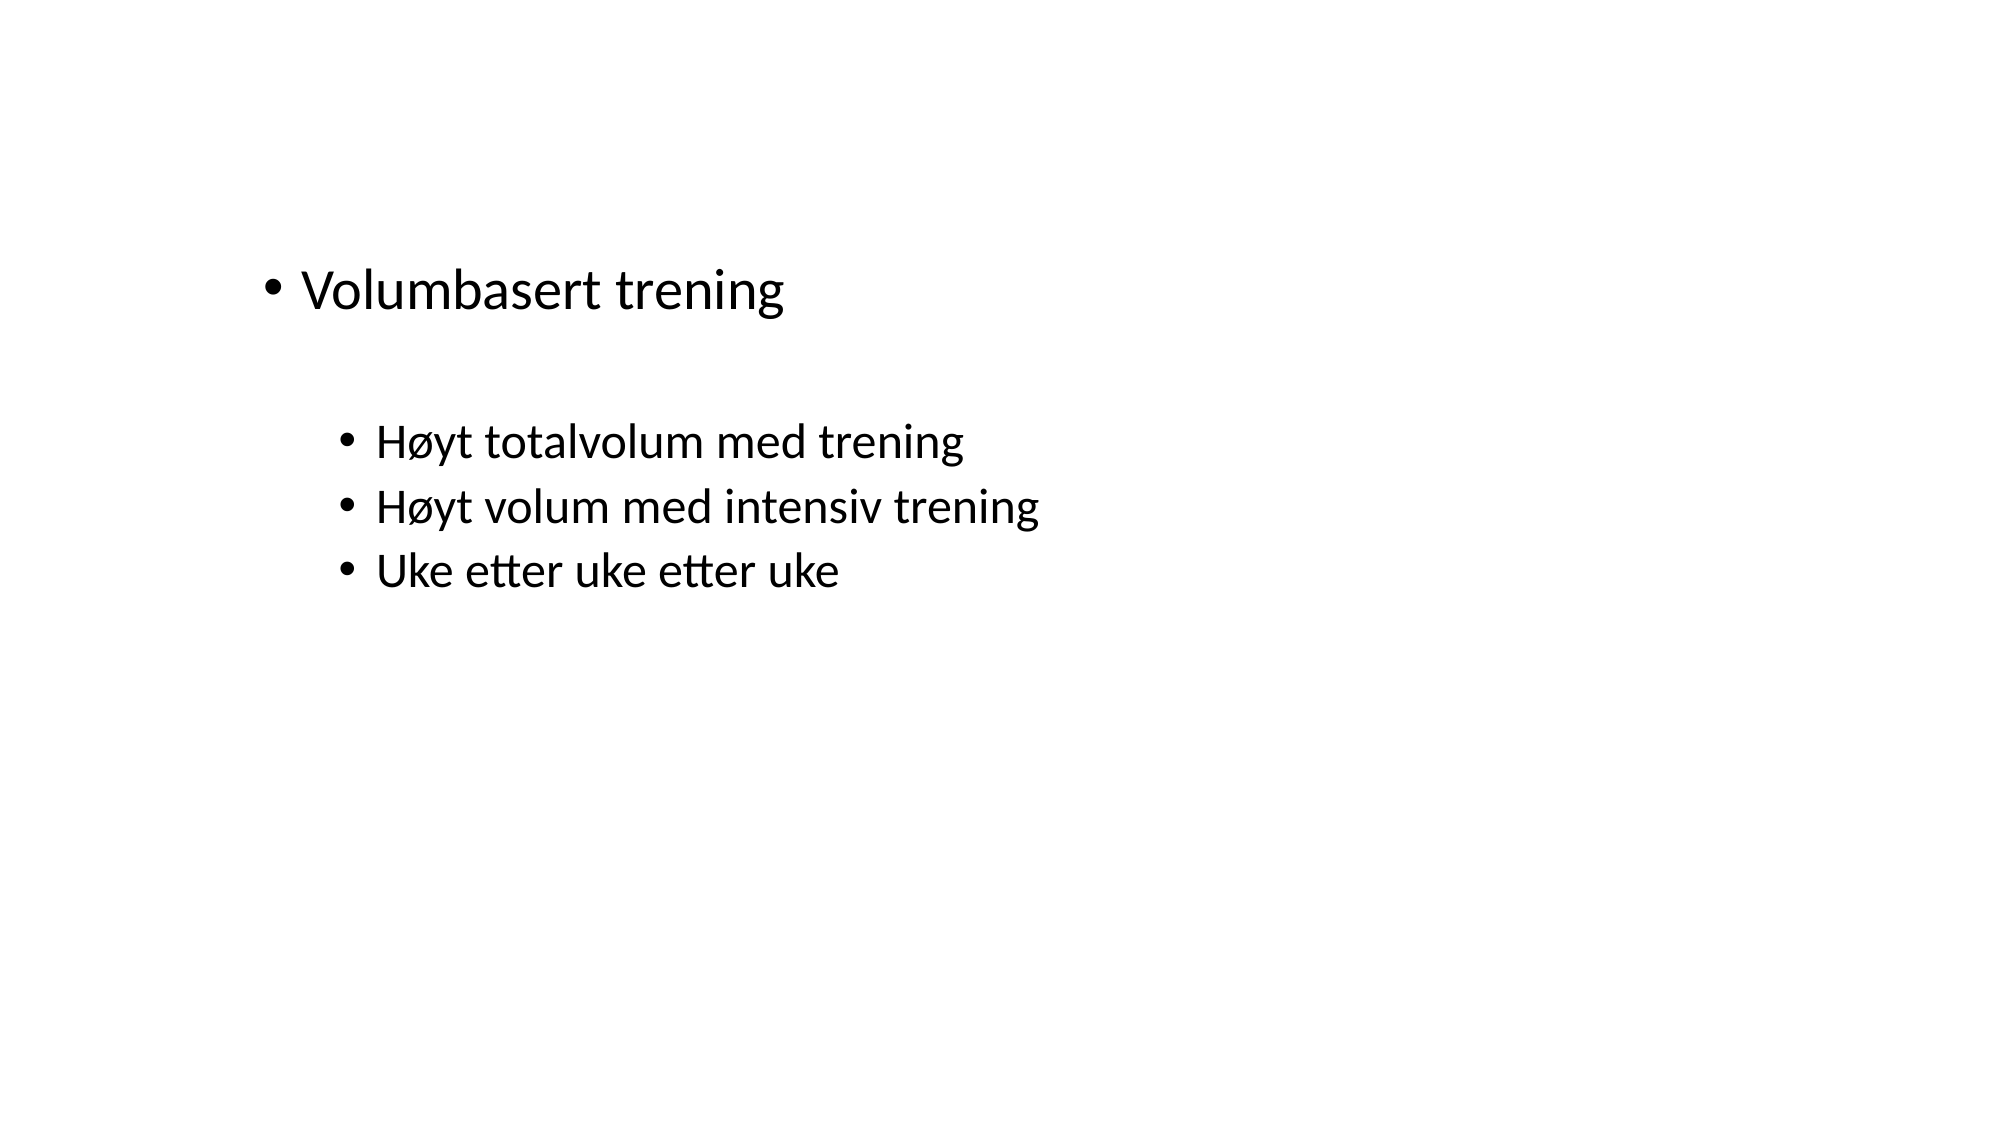

# Volumbasert trening

Høyt totalvolum med trening
Høyt volum med intensiv trening
Uke etter uke etter uke